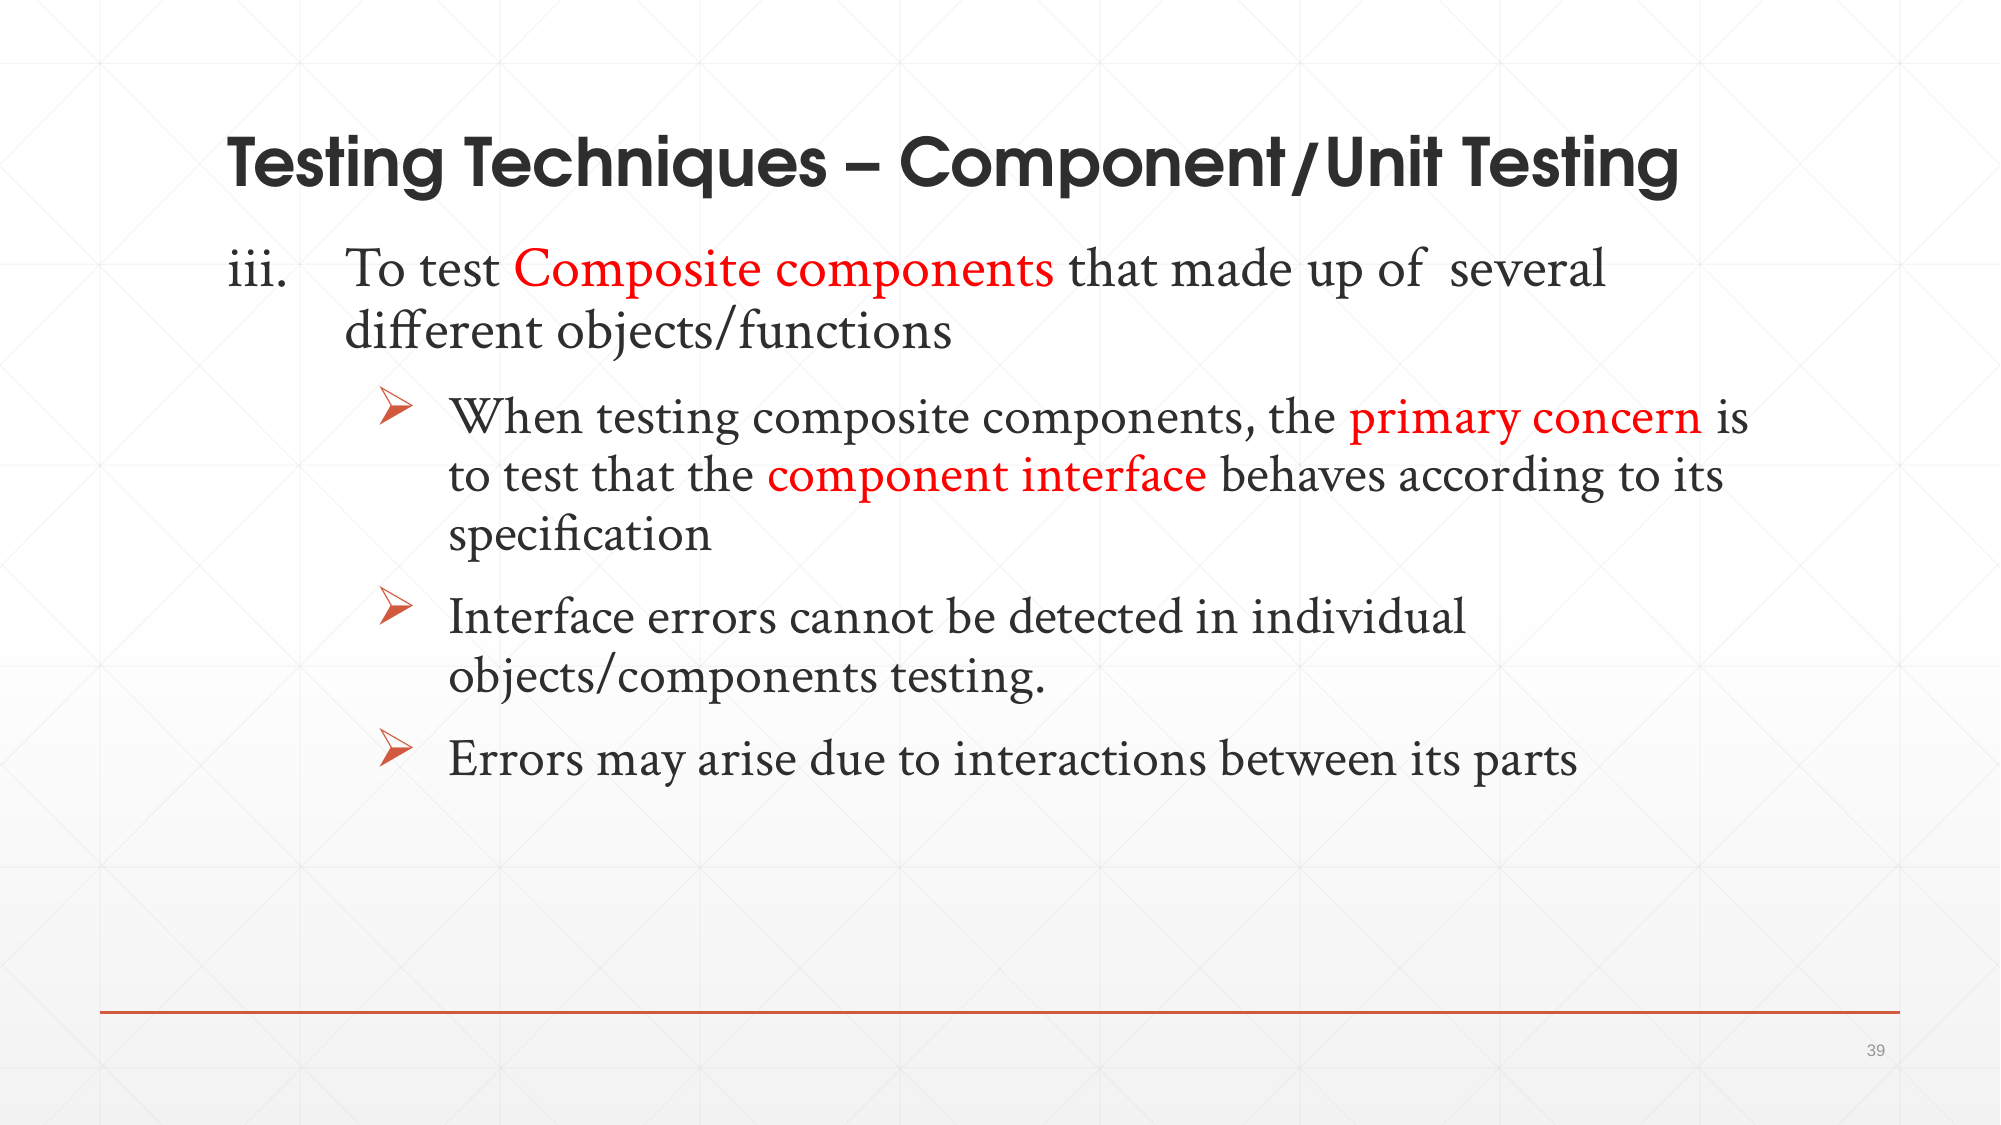

# Testing Techniques – Component/Unit Testing
iii.	To test Composite components that made up of  several different objects/functions
When testing composite components, the primary concern is to test that the component interface behaves according to its specification
Interface errors cannot be detected in individual objects/components testing.
Errors may arise due to interactions between its parts
39